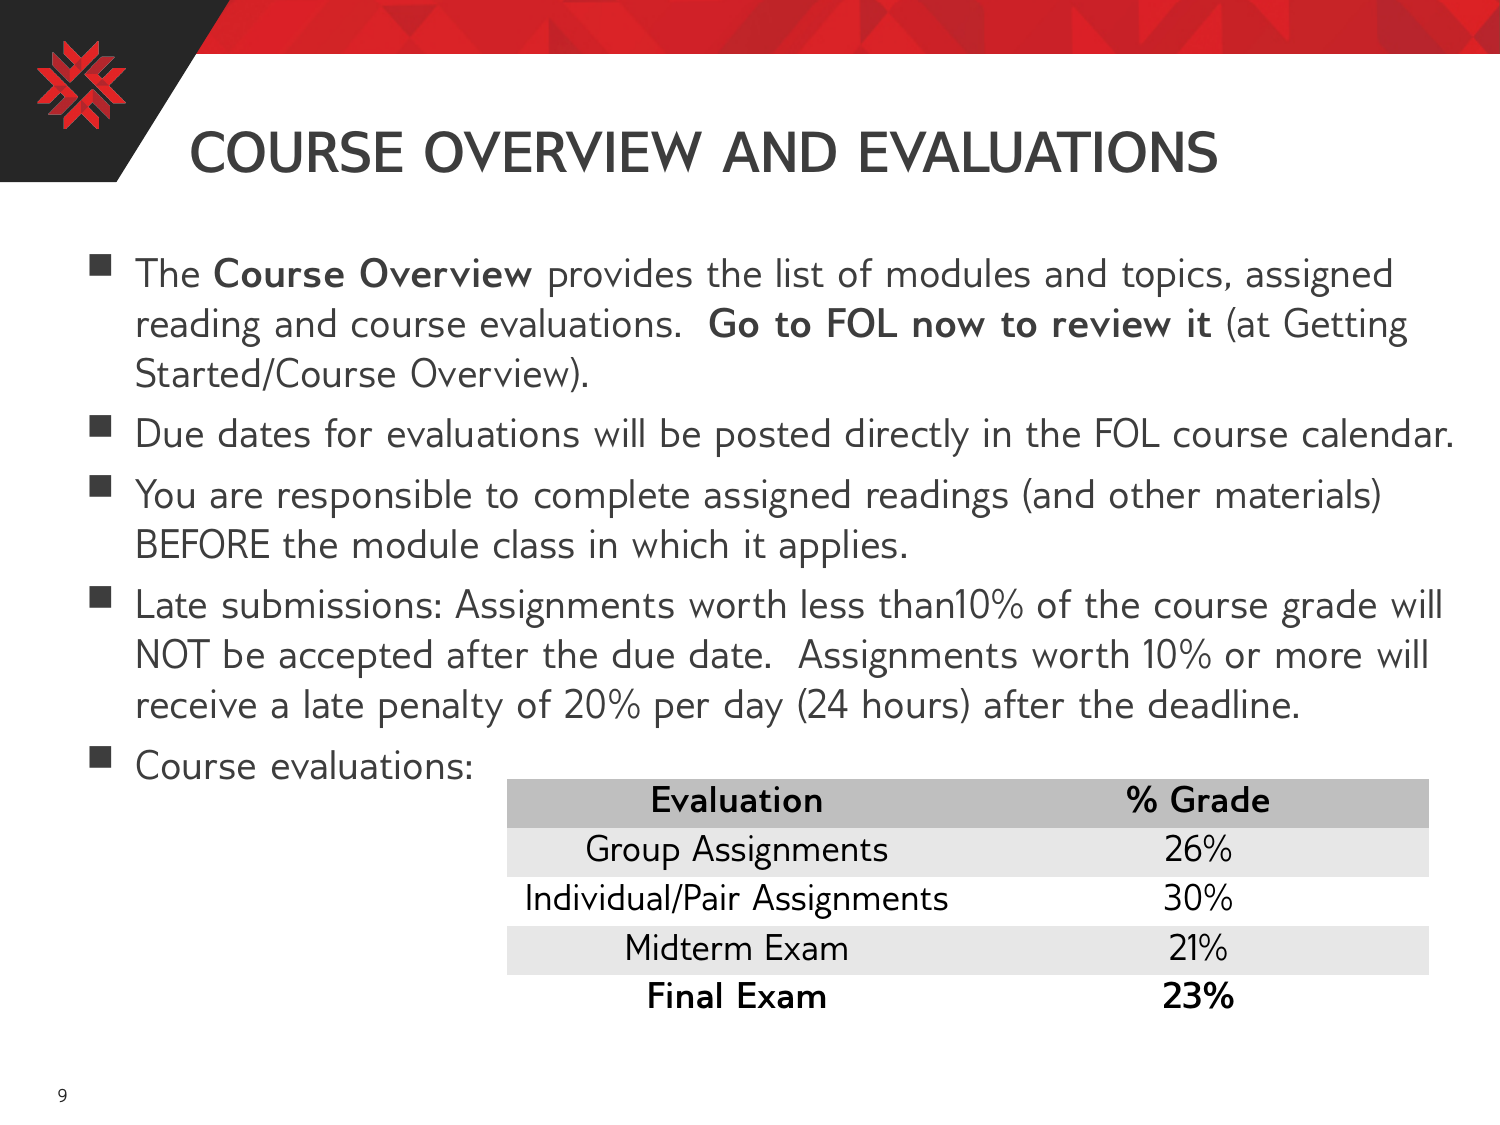

# Course Overview and evaluations
The Course Overview provides the list of modules and topics, assigned reading and course evaluations.  Go to FOL now to review it (at Getting Started/Course Overview).
Due dates for evaluations will be posted directly in the FOL course calendar.
You are responsible to complete assigned readings (and other materials) BEFORE the module class in which it applies.
Late submissions: Assignments worth less than10% of the course grade will NOT be accepted after the due date.  Assignments worth 10% or more will receive a late penalty of 20% per day (24 hours) after the deadline.
Course evaluations:
| Evaluation | % Grade |
| --- | --- |
| Group Assignments | 26% |
| Individual/Pair Assignments | 30% |
| Midterm Exam | 21% |
| Final Exam | 23% |
9